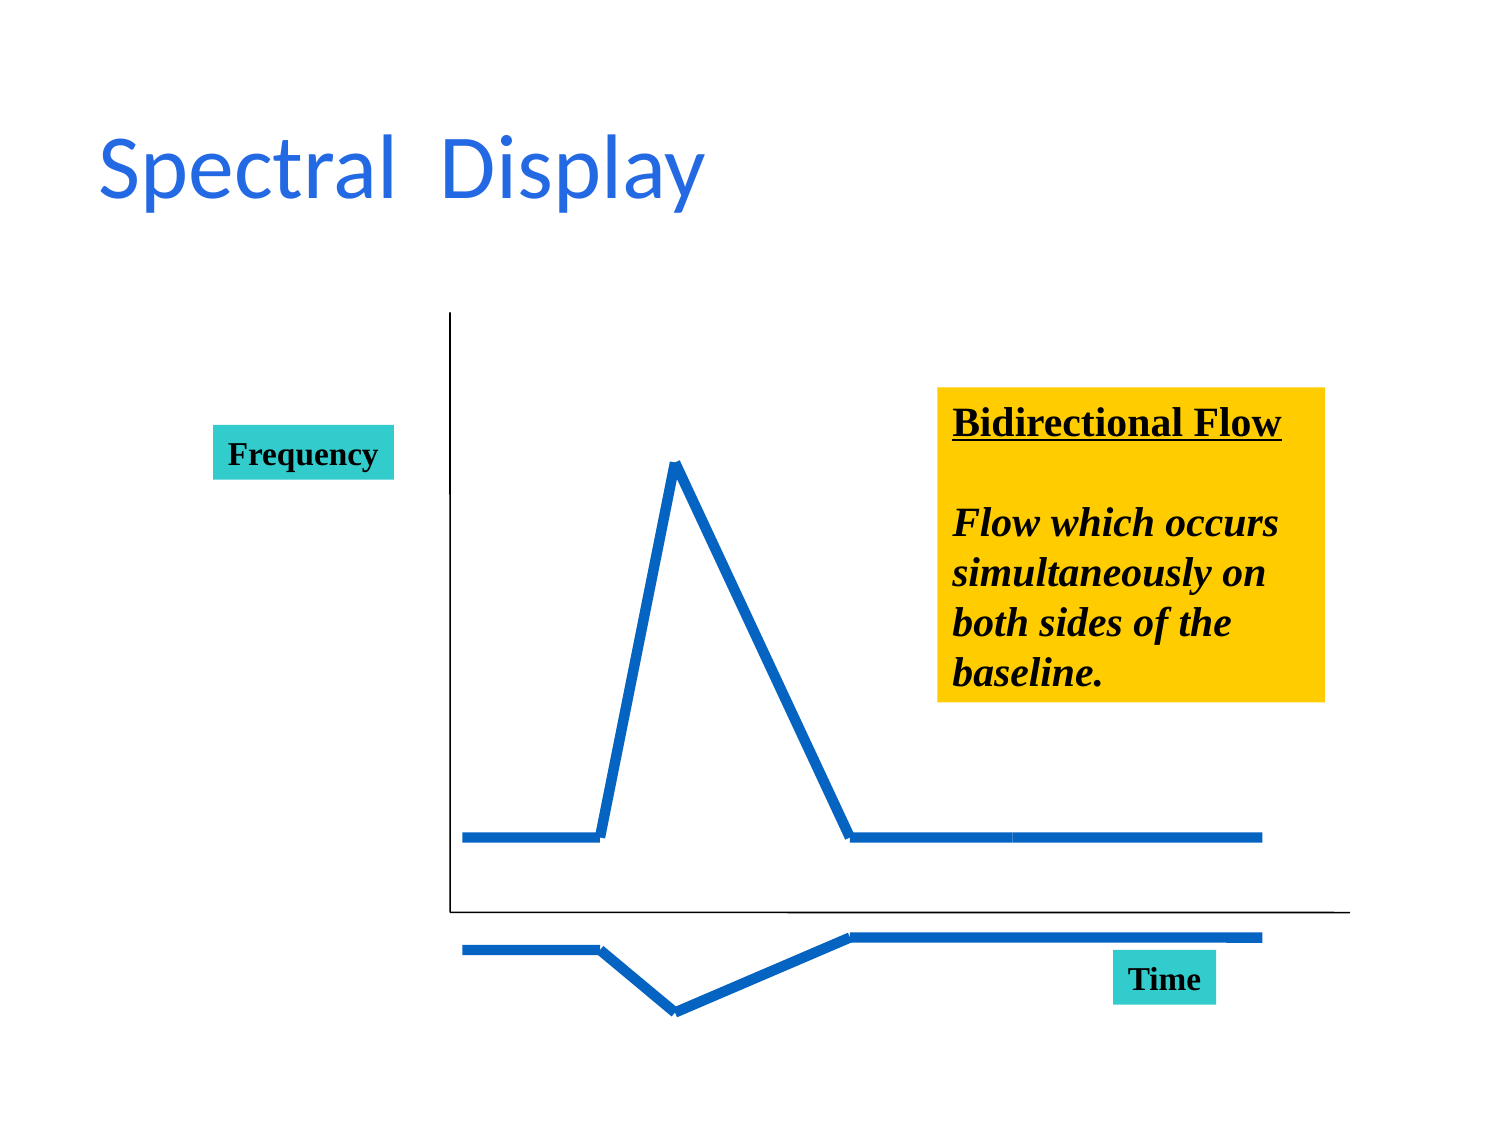

# Spectral  Display

Bidirectional Flow

Flow which occurs
simultaneously on
both sides of the
baseline.
Frequency

Time